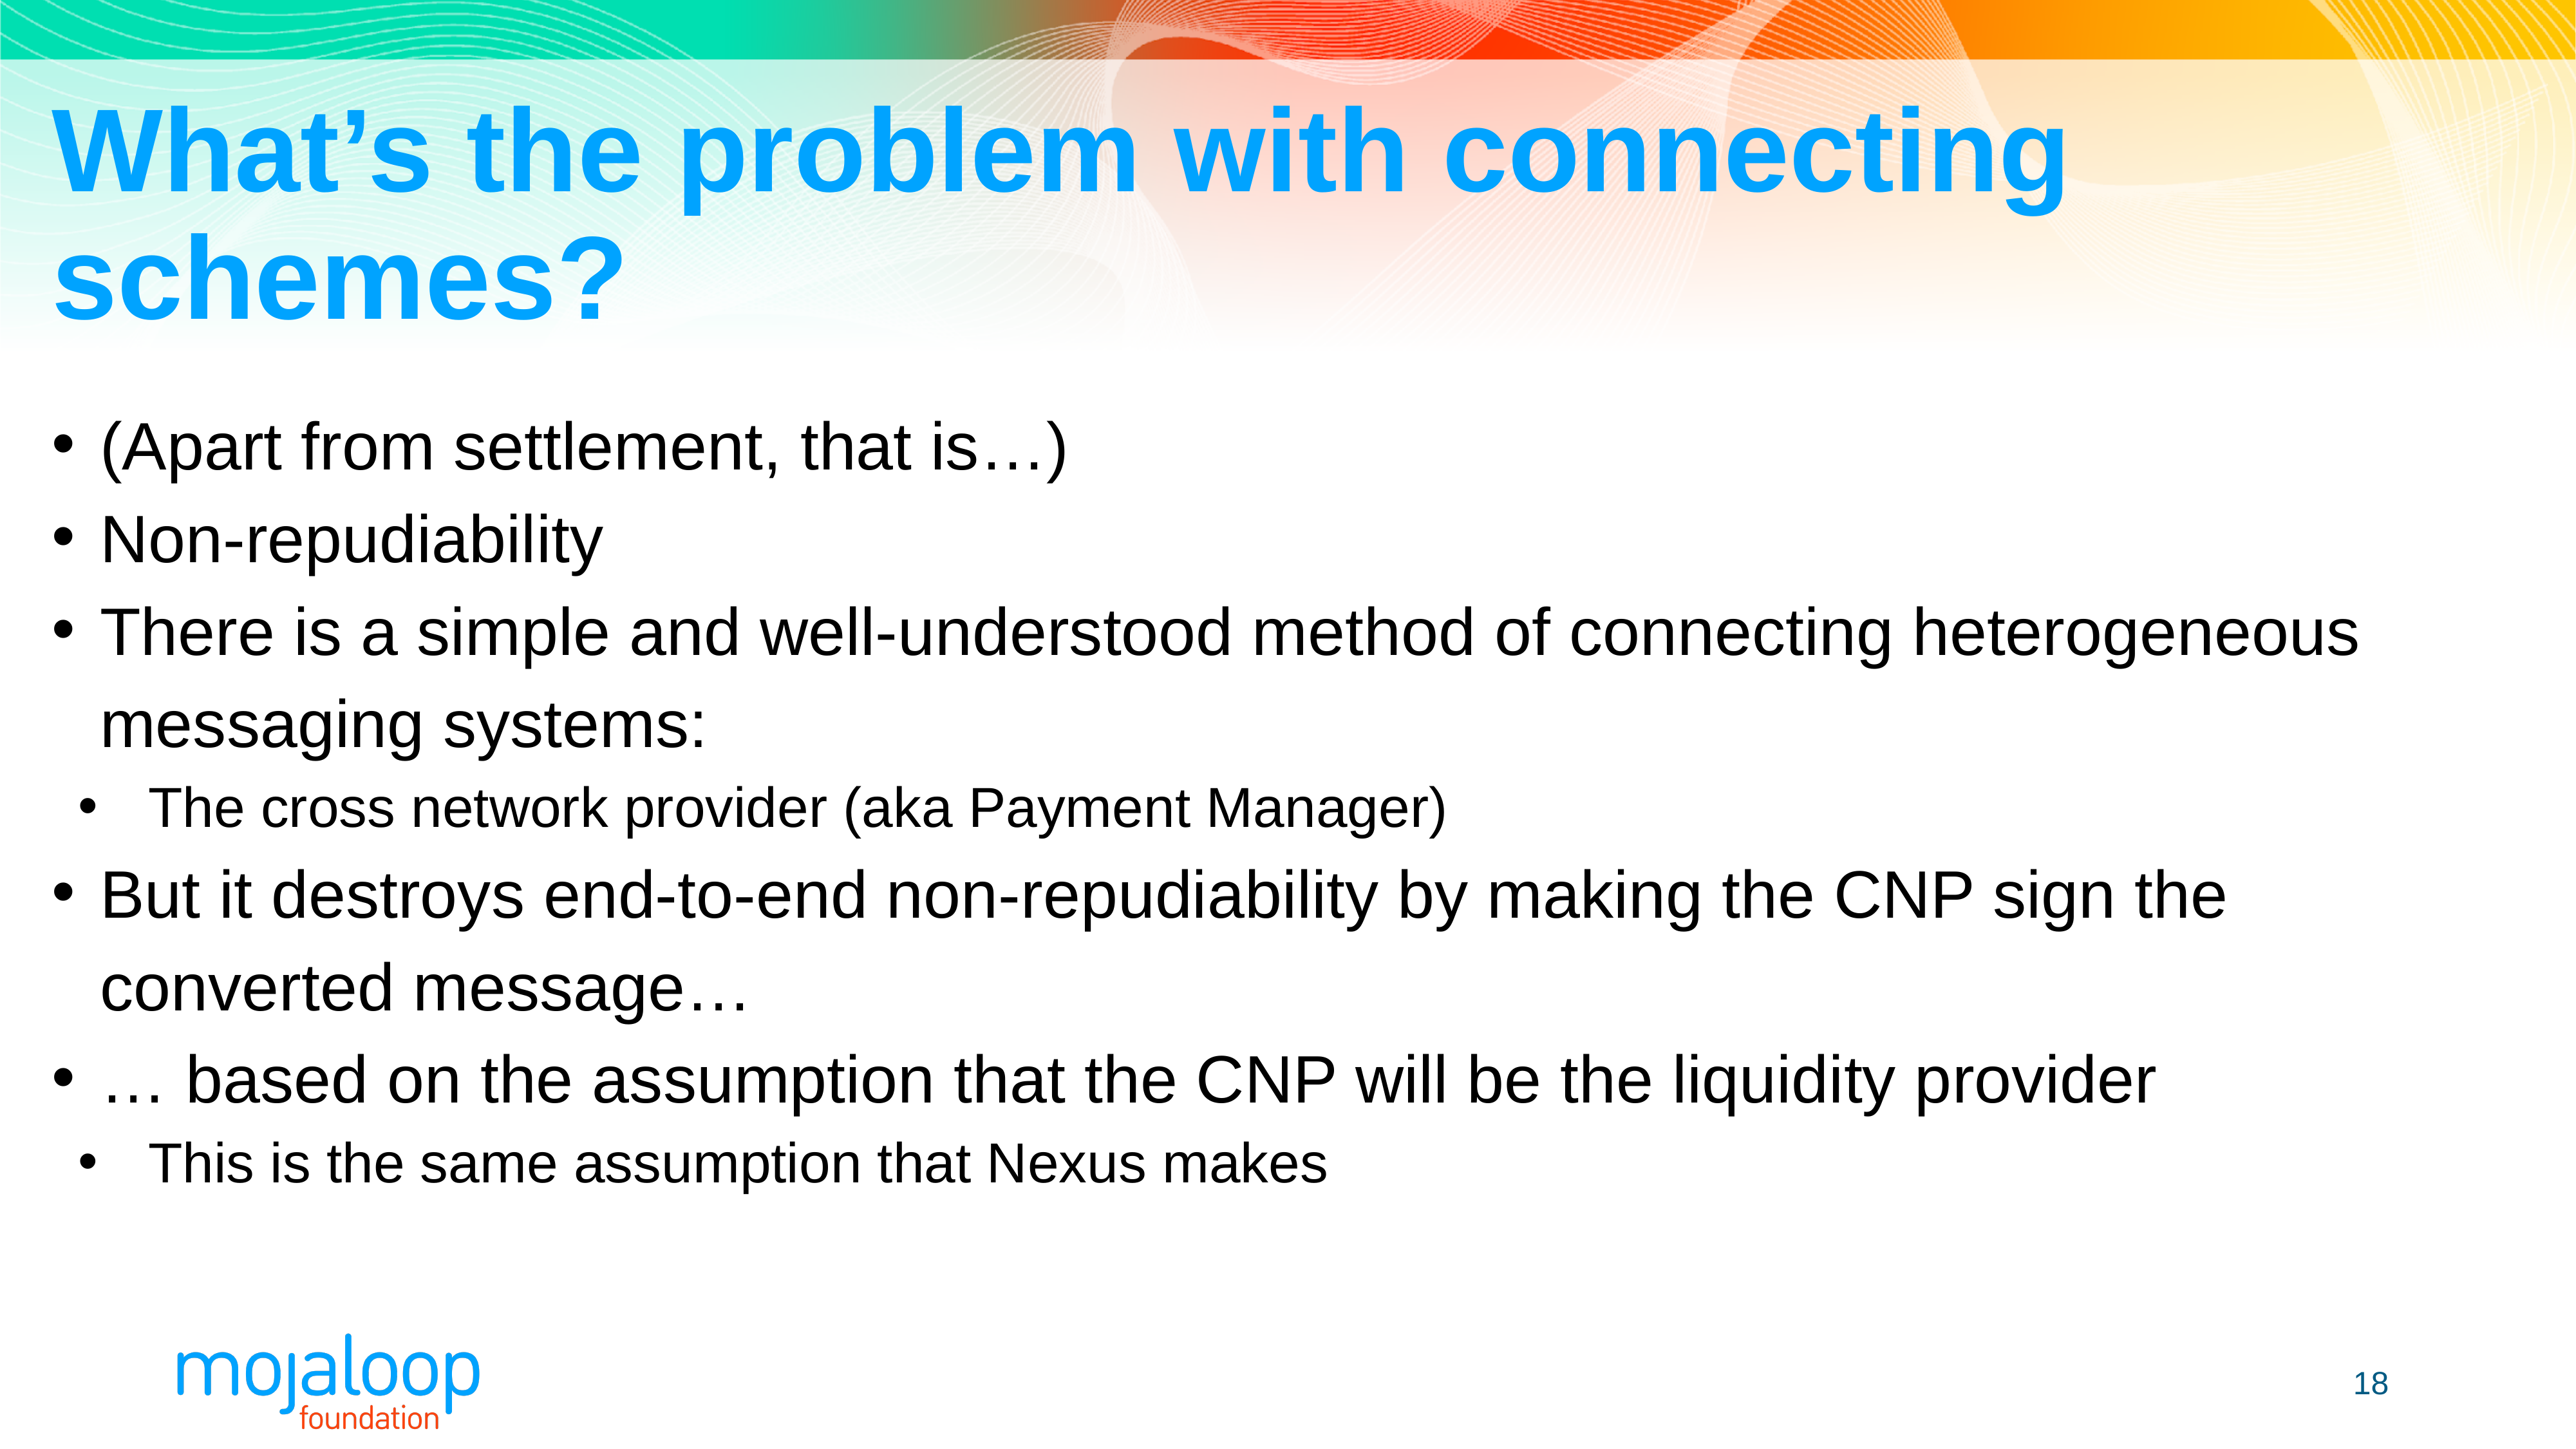

# What’s the problem with connecting schemes?
(Apart from settlement, that is…)
Non-repudiability
There is a simple and well-understood method of connecting heterogeneous messaging systems:
The cross network provider (aka Payment Manager)
But it destroys end-to-end non-repudiability by making the CNP sign the converted message…
… based on the assumption that the CNP will be the liquidity provider
This is the same assumption that Nexus makes

18